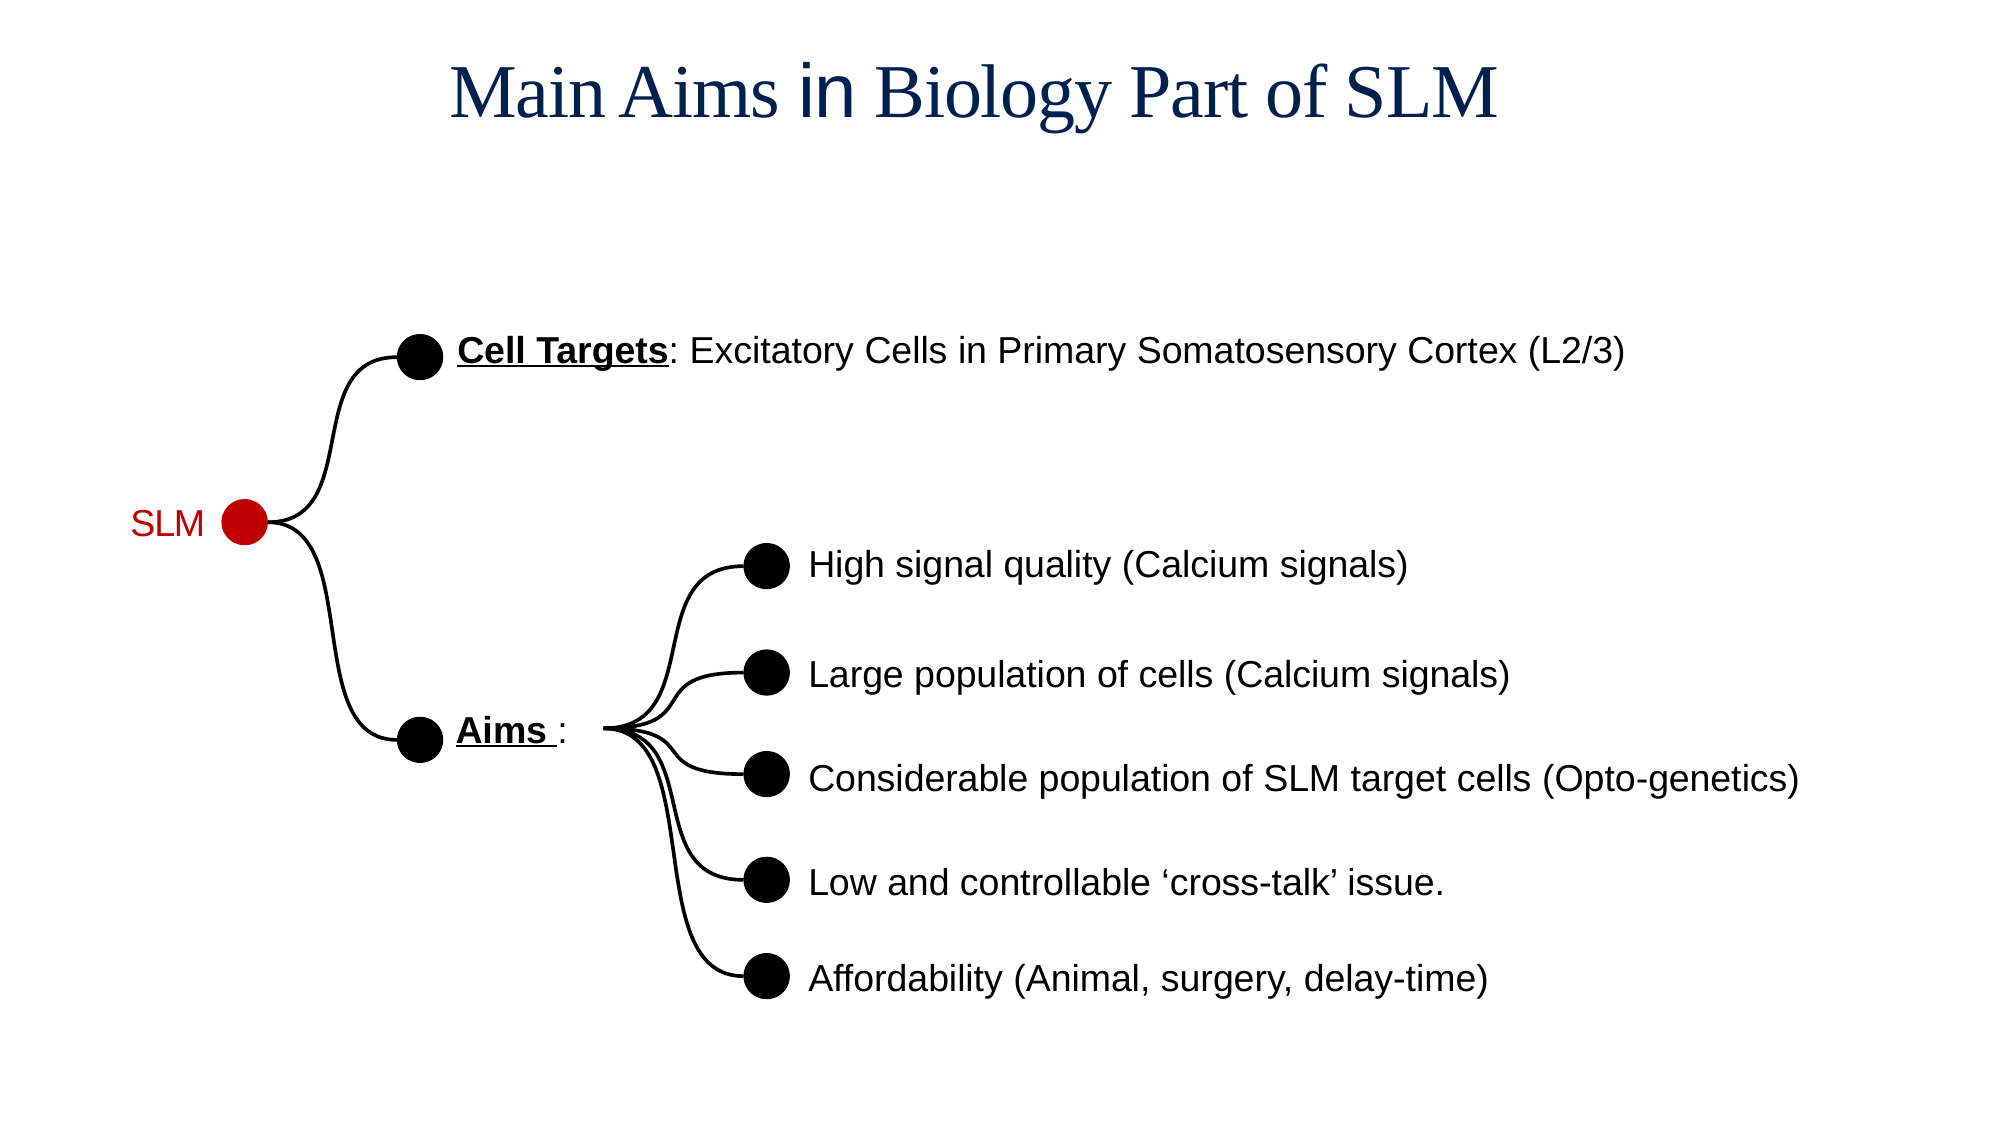

# Main Aims in Biology Part of SLM
Cell Targets: Excitatory Cells in Primary Somatosensory Cortex (L2/3)

SLM

High signal quality (Calcium signals)

Large population of cells (Calcium signals)

Aims :

Considerable population of SLM target cells (Opto-genetics)

Low and controllable ‘cross-talk’ issue.

Affordability (Animal, surgery, delay-time)